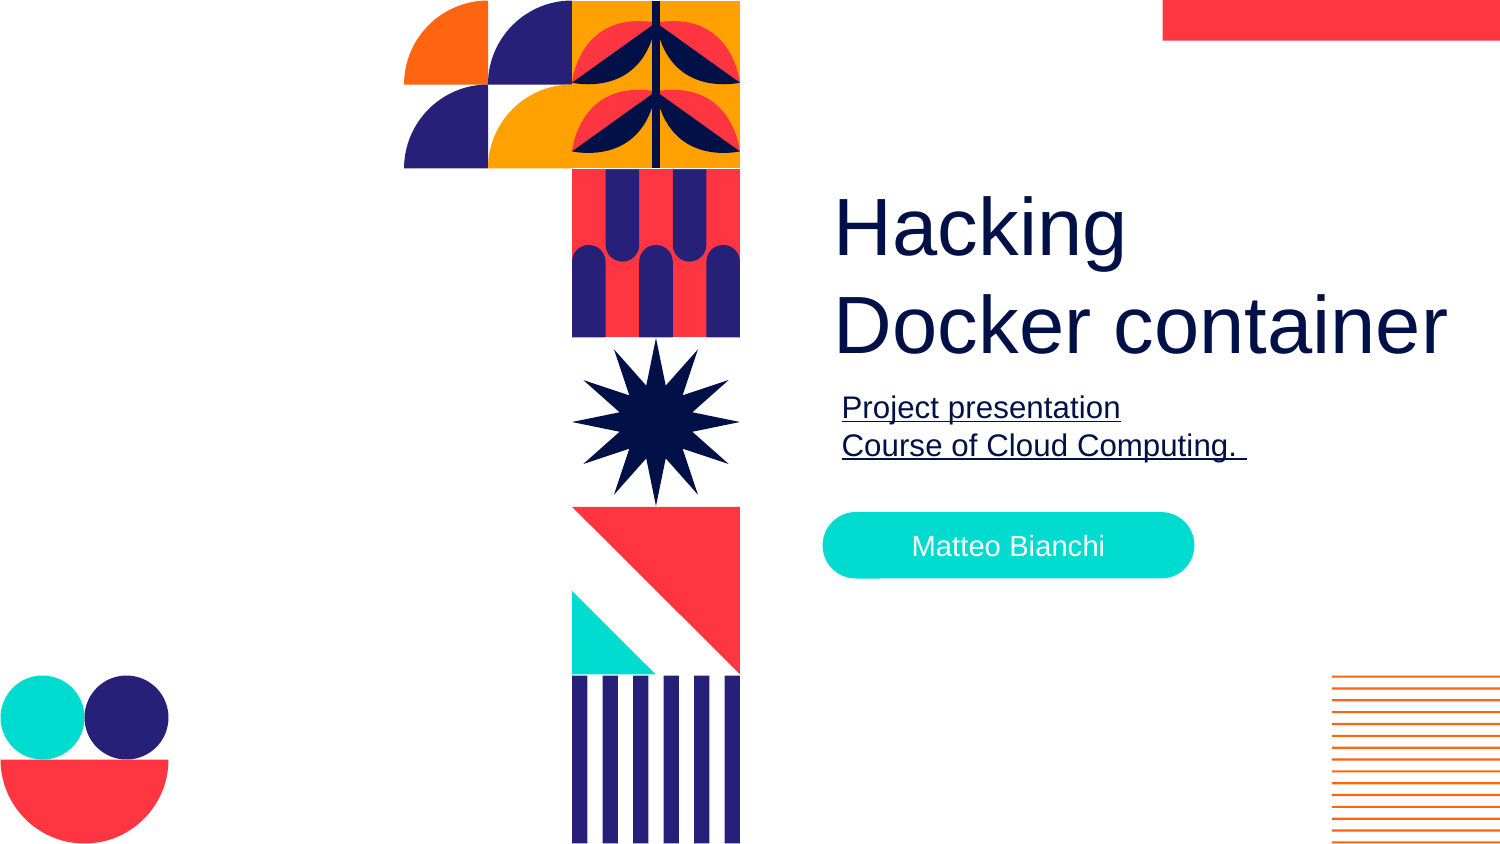

Hacking
Docker container
Project presentation
Course of Cloud Computing.

Matteo Bianchi